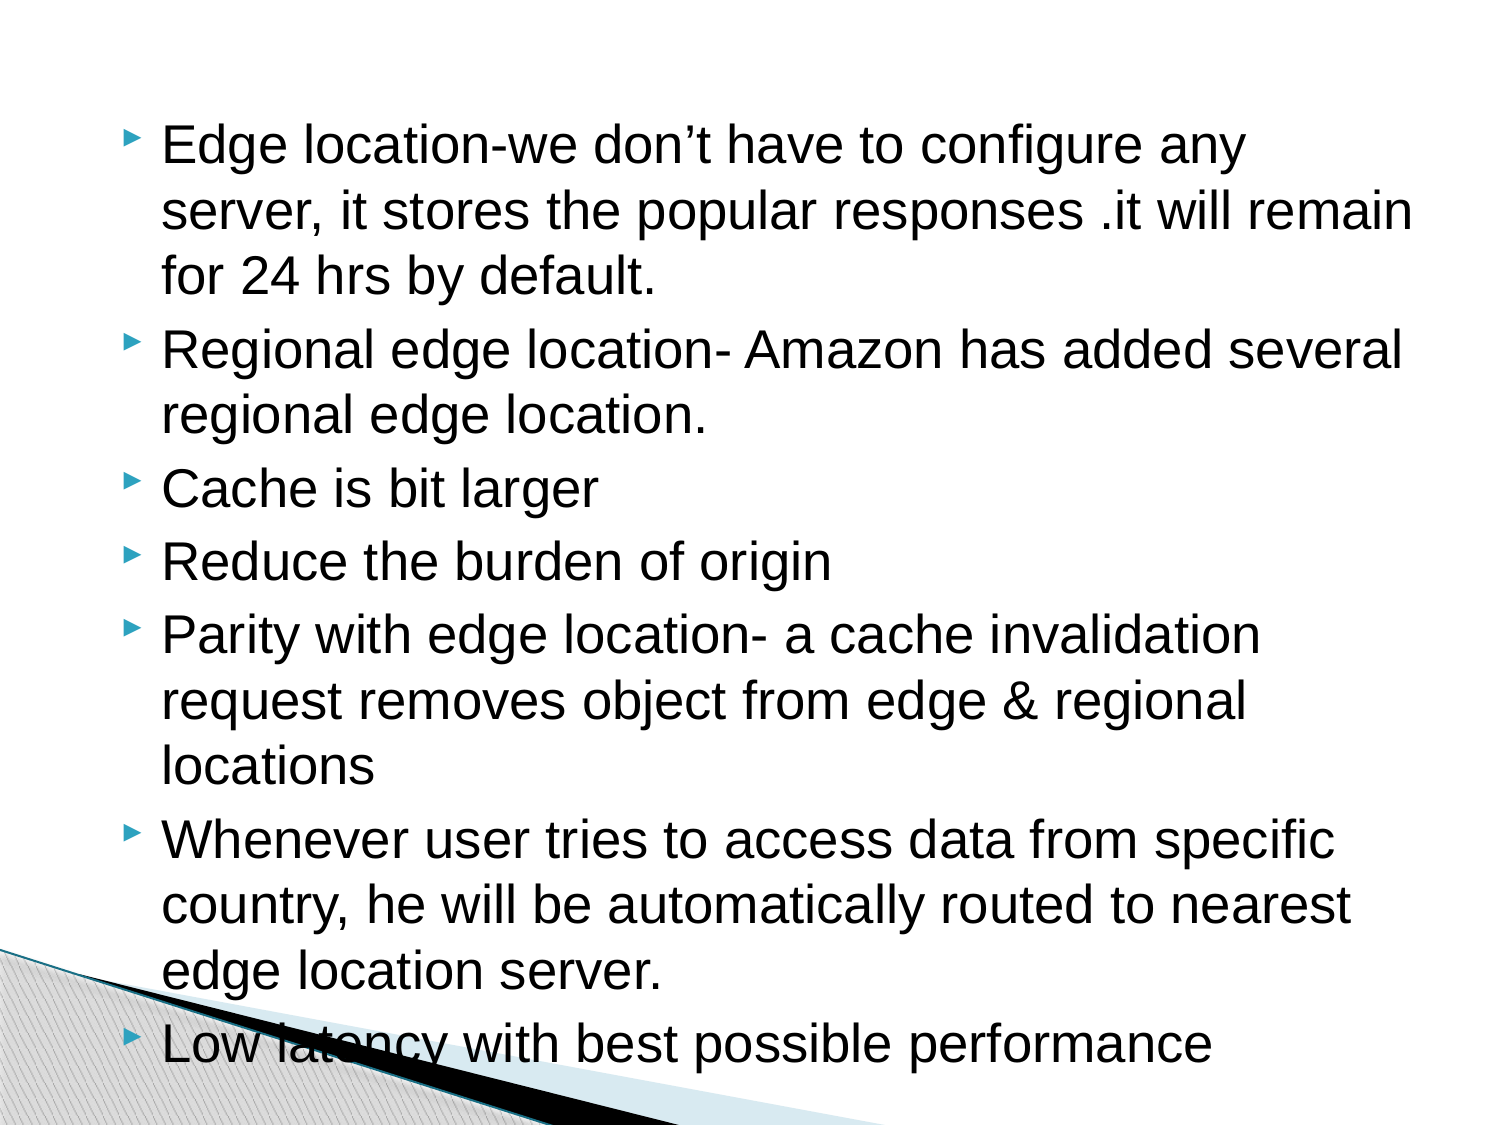

Edge location-we don’t have to configure any server, it stores the popular responses .it will remain for 24 hrs by default.
Regional edge location- Amazon has added several regional edge location.
Cache is bit larger
Reduce the burden of origin
Parity with edge location- a cache invalidation request removes object from edge & regional locations
Whenever user tries to access data from specific country, he will be automatically routed to nearest edge location server.
Low latency with best possible performance